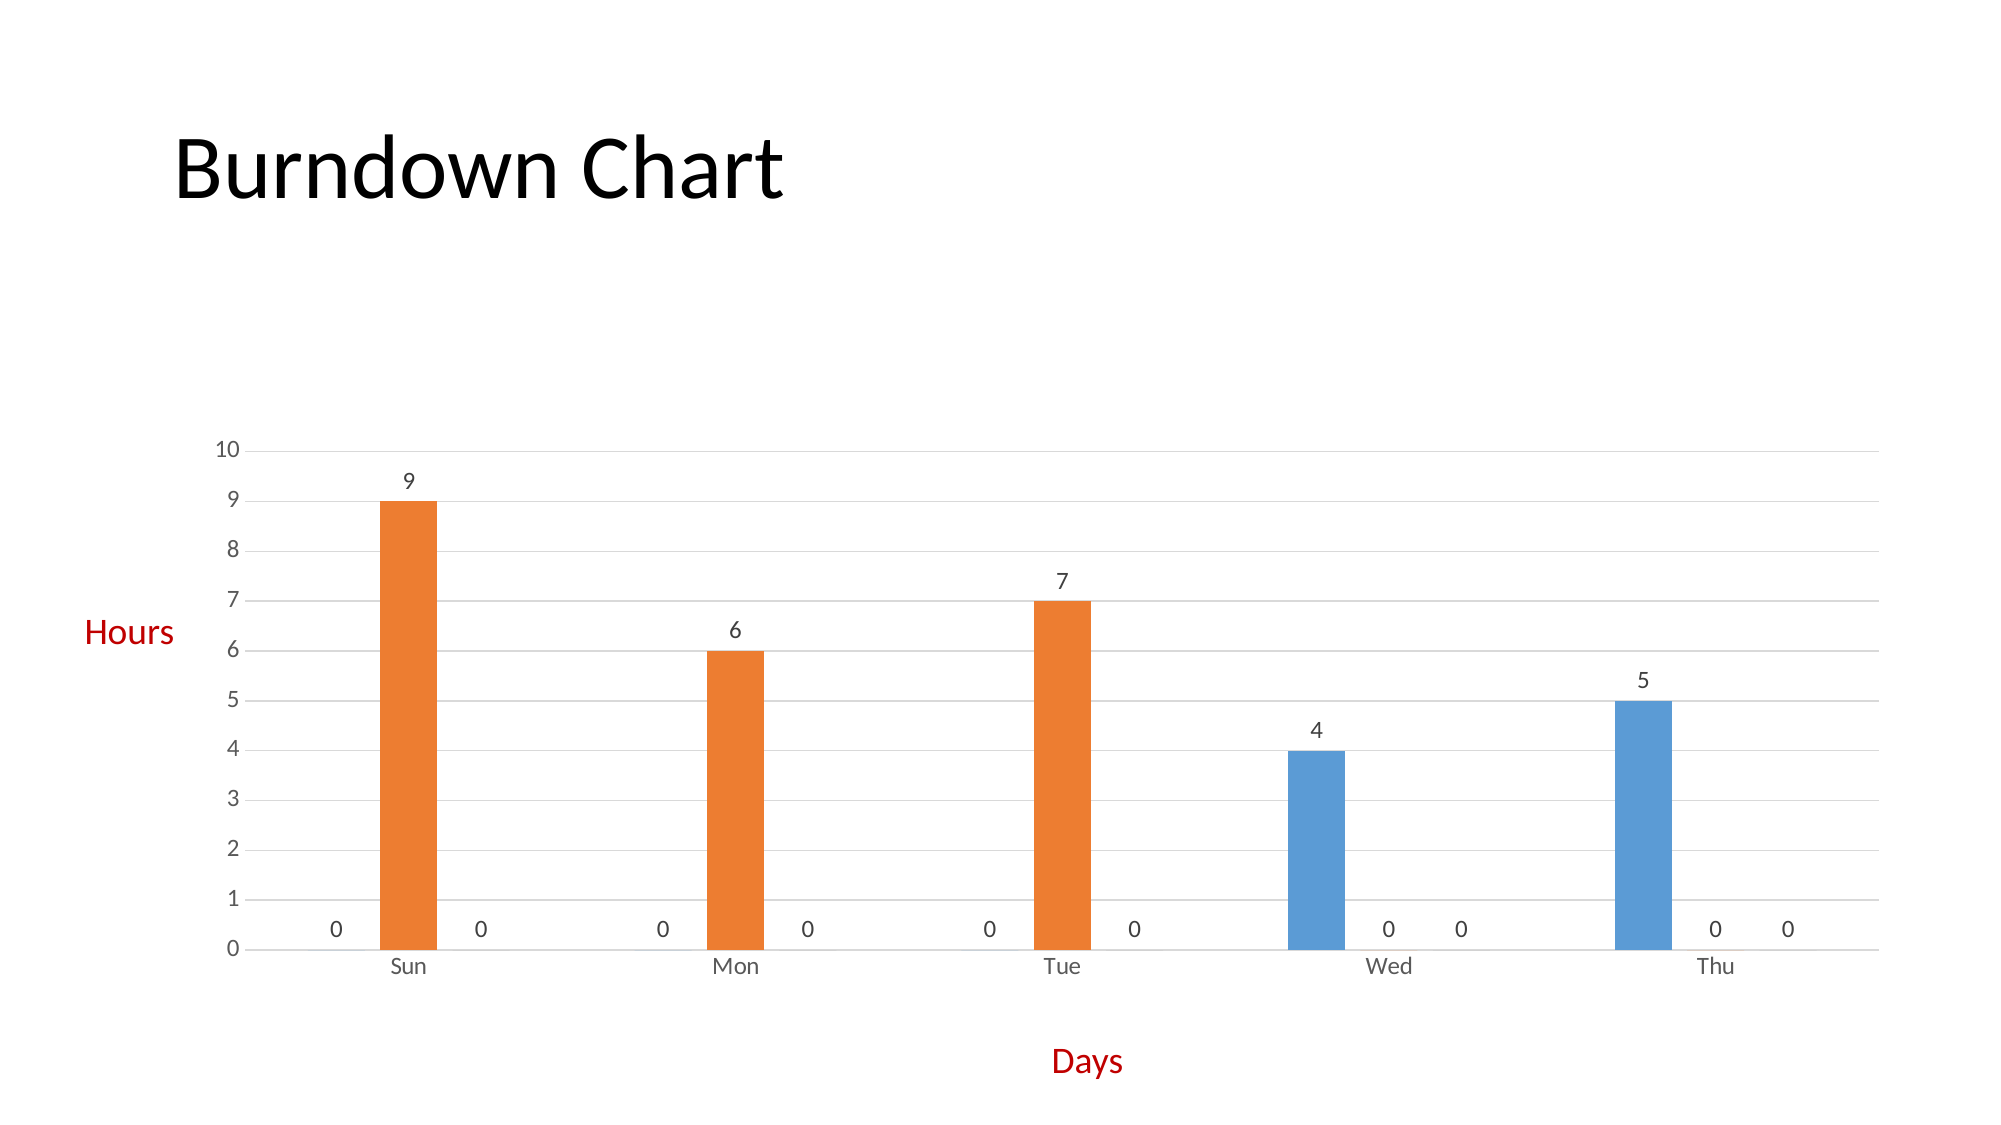

# Burndown Chart

### Chart

| Category | 5 | 10 | Column1 |
|---|---|---|---|
| Sun | None | 9.0 | None |
| Mon | None | 6.0 | None |
| Tue | None | 7.0 | None |
| Wed | 4.0 | None | None |
| Thu | 5.0 | None | None |
Hours
Days